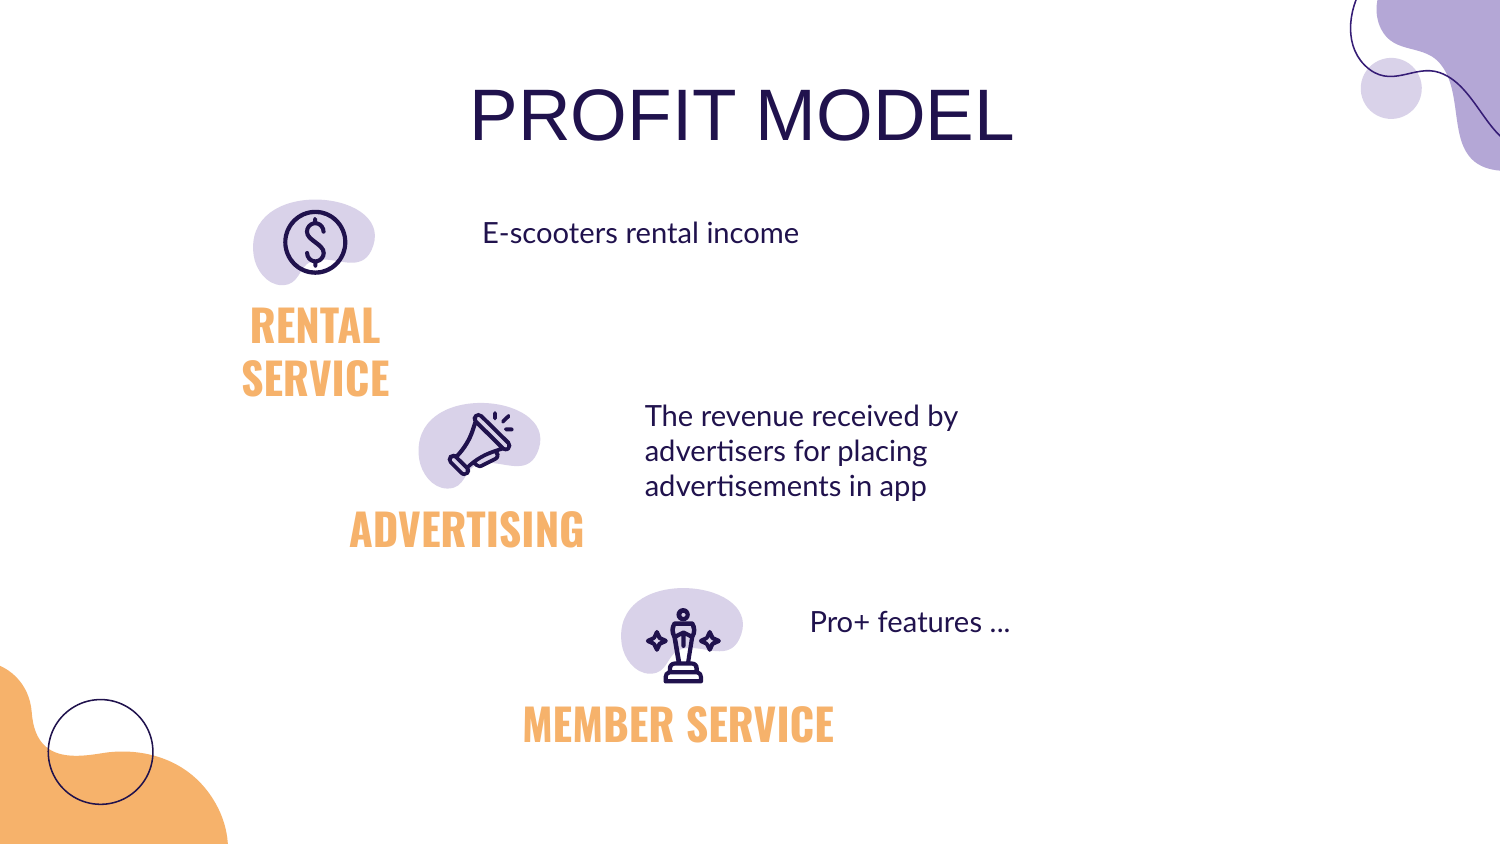

# PROFIT MODEL

E-scooters rental income

RENTAL SERVICE
The revenue received by advertisers for placing advertisements in app

ADVERTISING

Pro+ features ...

MEMBER SERVICE